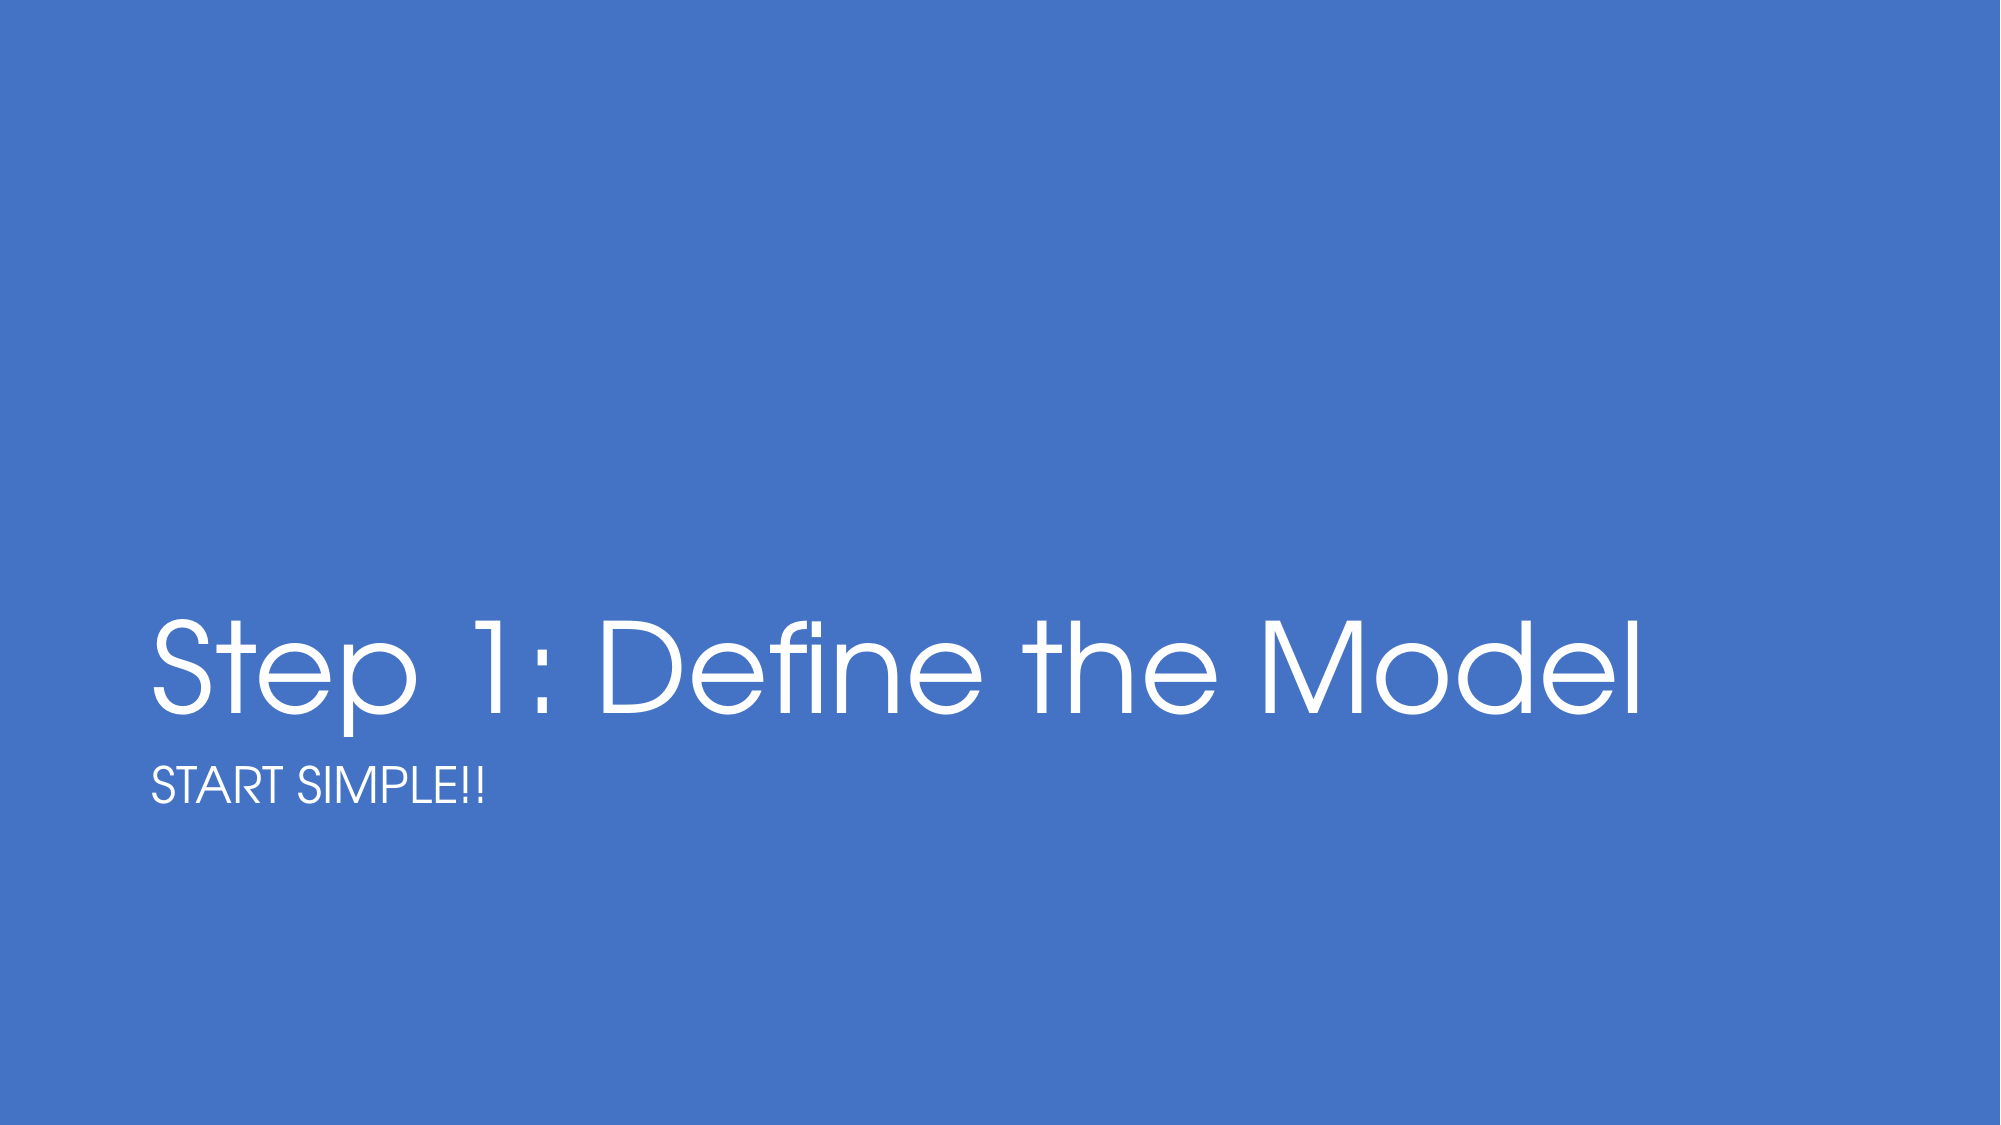

# Step 1: Define the Model
START SIMPLE!!